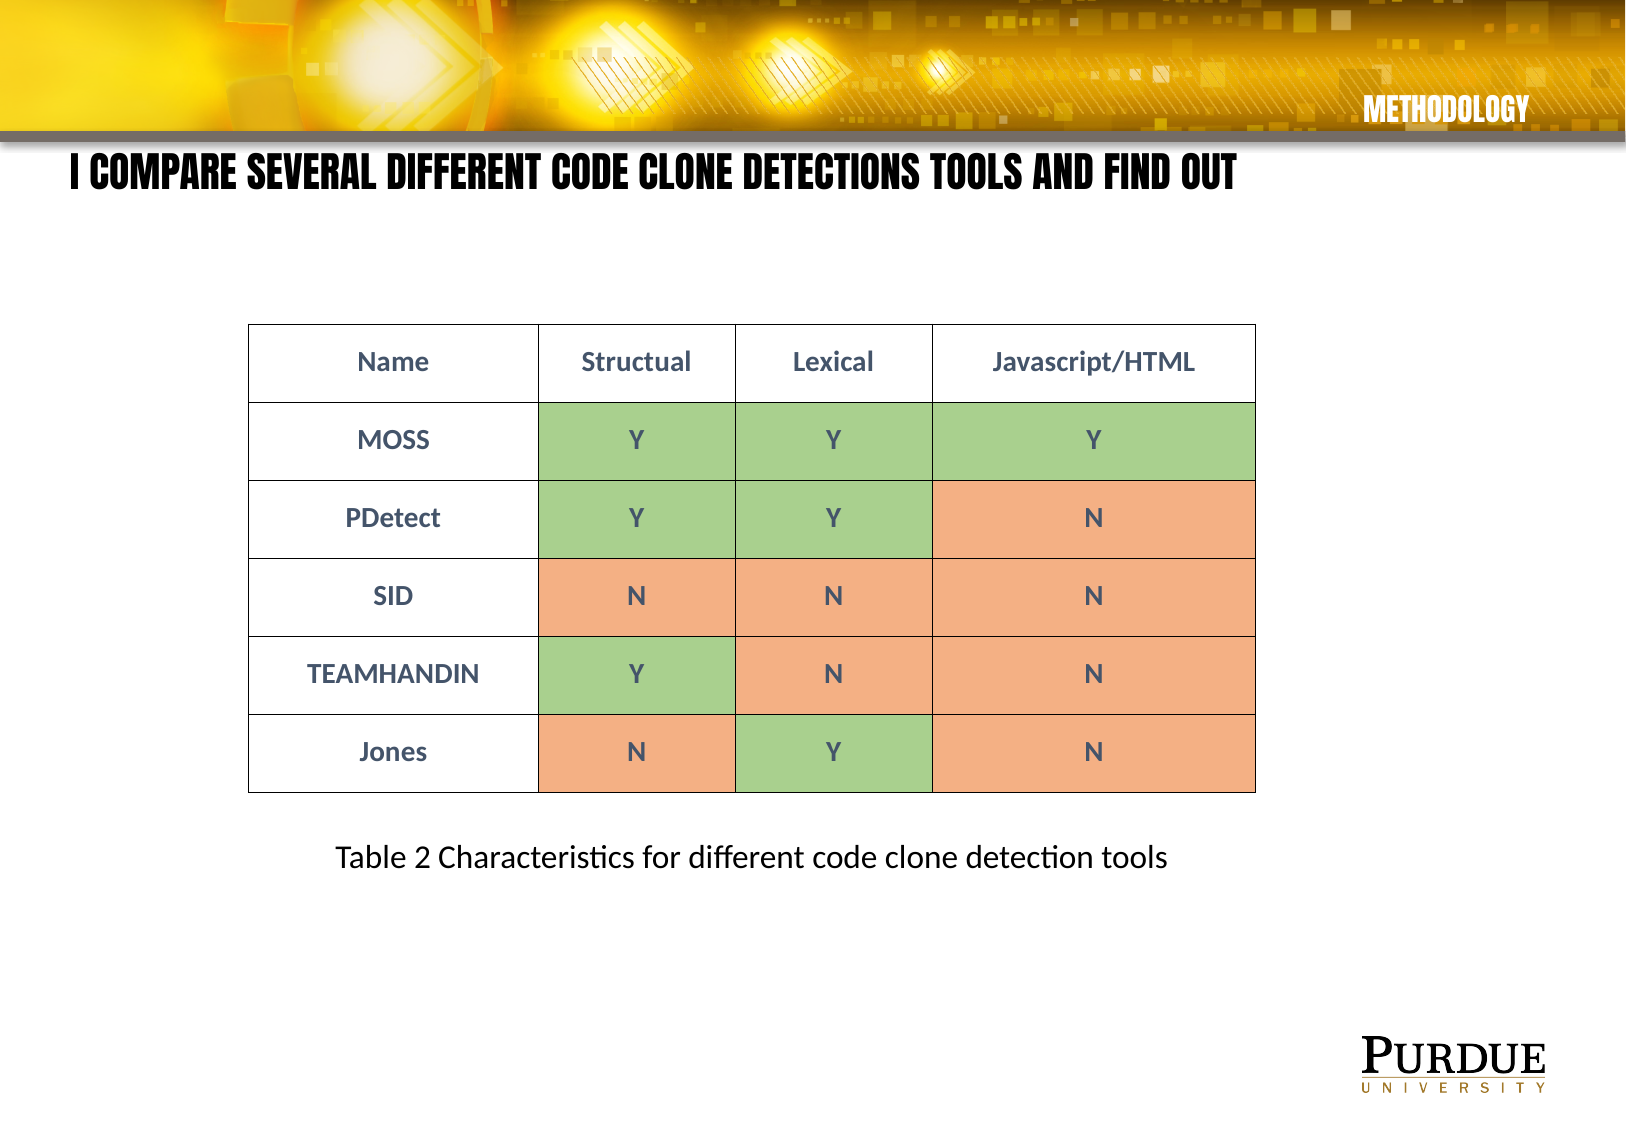

# methodology
I compare several different code clone detections tools and find out
| Name | Structual | Lexical | Javascript/HTML |
| --- | --- | --- | --- |
| MOSS | Y | Y | Y |
| PDetect | Y | Y | N |
| SID | N | N | N |
| TEAMHANDIN | Y | N | N |
| Jones | N | Y | N |
Table 2 Characteristics for different code clone detection tools